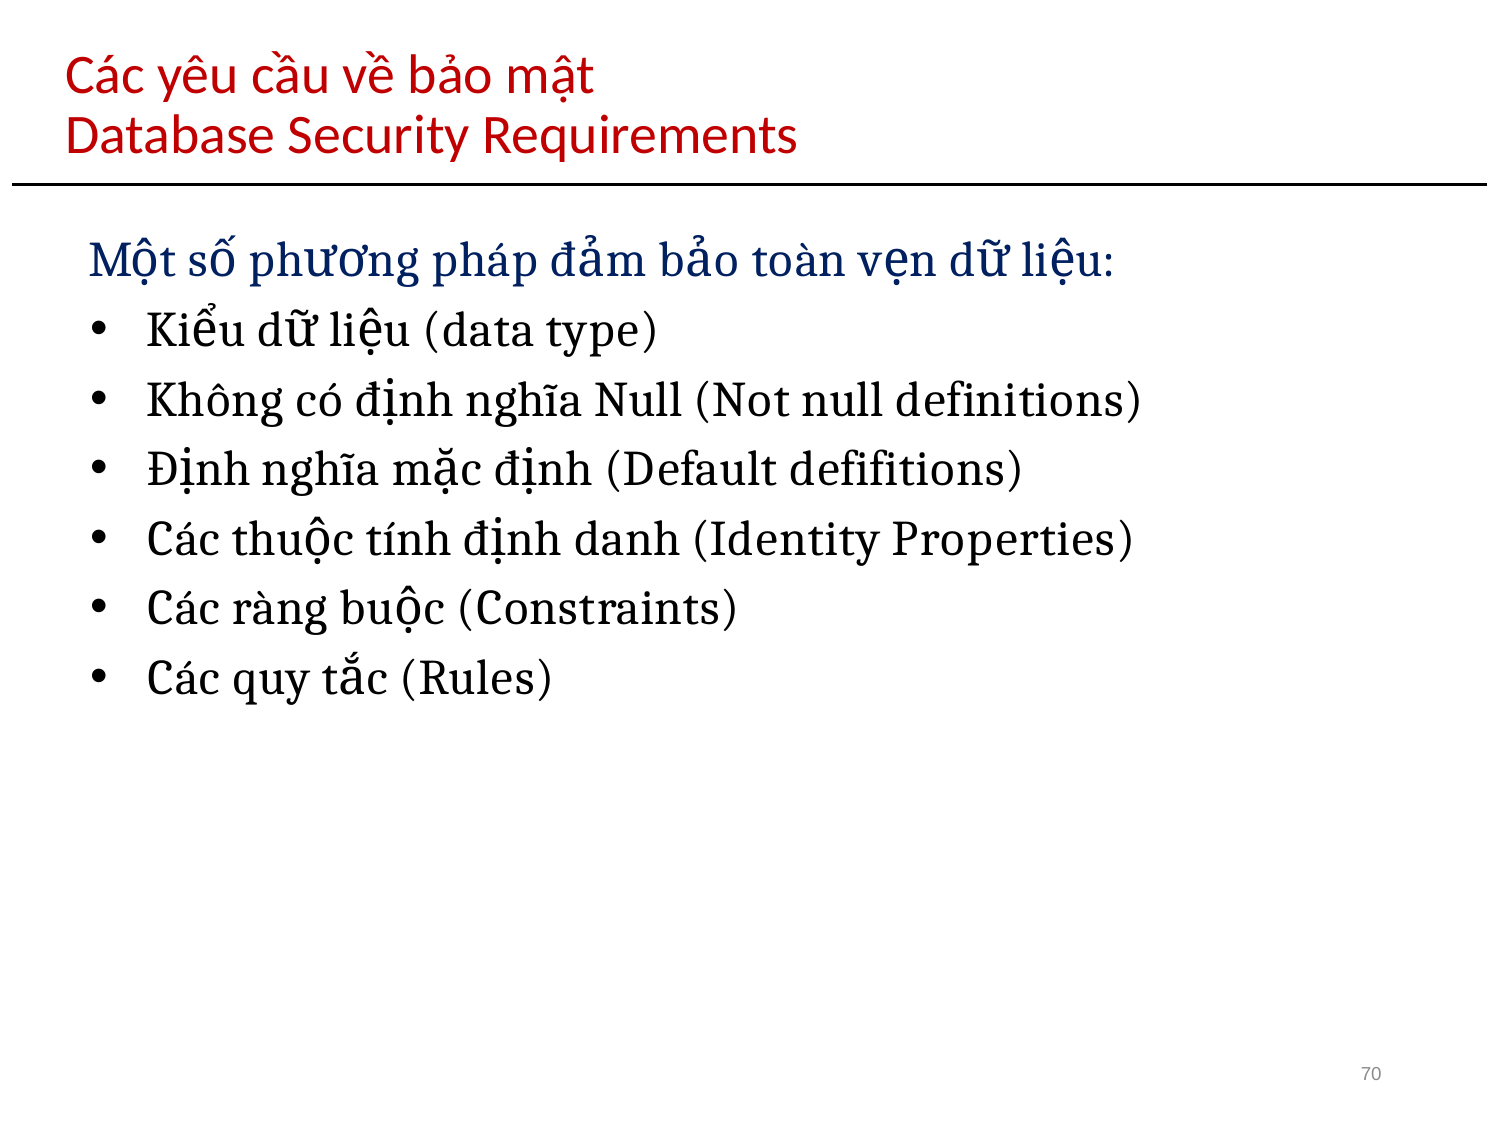

# Các yêu cầu về bảo mật Database Security Requirements
Một số phương pháp đảm bảo toàn vẹn dữ liệu:
Kiểu dữ liệu (data type)
Không có định nghĩa Null (Not null definitions)
Định nghĩa mặc định (Default defifitions)
Các thuộc tính định danh (Identity Properties)
Các ràng buộc (Constraints)
Các quy tắc (Rules)
70